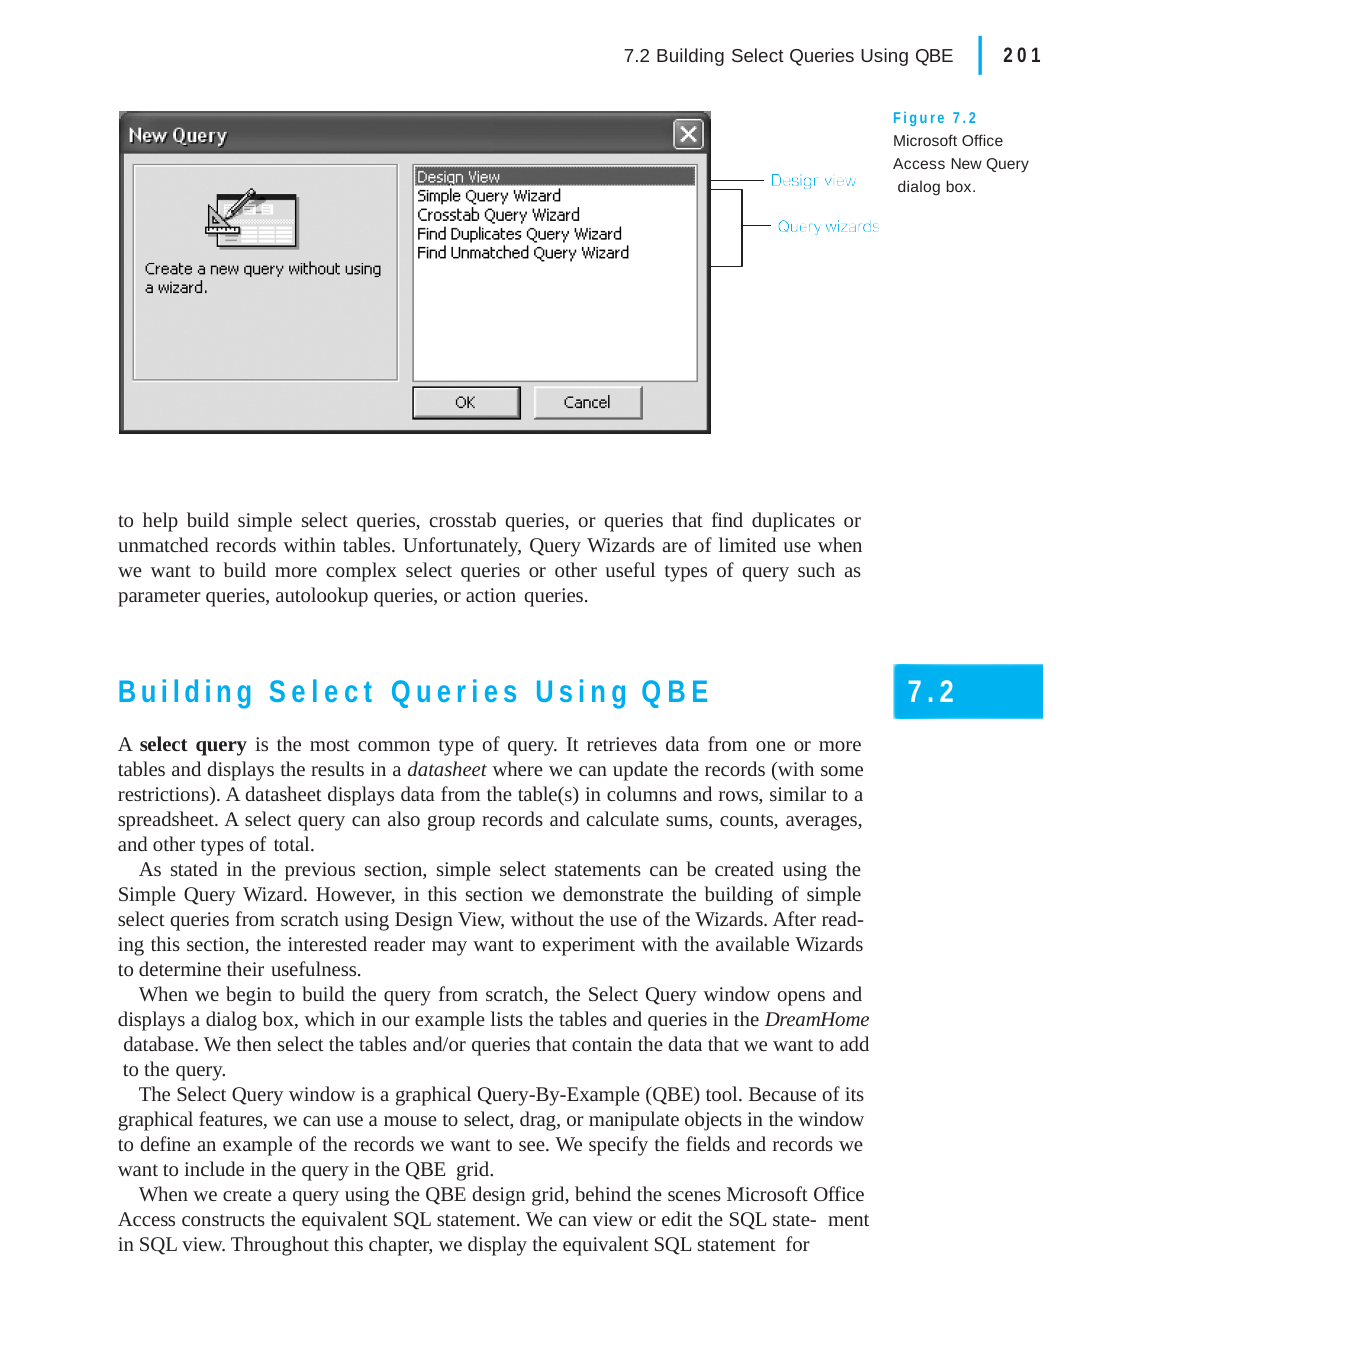

|
7.2 Building Select Queries Using QBE	201
Figure 7.2  Microsoft Office  Access New Query  dialog box.

to help build simple select queries, crosstab queries, or queries that find duplicates or  unmatched records within tables. Unfortunately, Query Wizards are of limited use when  we want to build more complex select queries or other useful types of query such as  parameter queries, autolookup queries, or action queries.

Building Select Queries Using QBE
A select query is the most common type of query. It retrieves data from one or more  tables and displays the results in a datasheet where we can update the records (with some  restrictions). A datasheet displays data from the table(s) in columns and rows, similar to a  spreadsheet. A select query can also group records and calculate sums, counts, averages,  and other types of total.
As stated in the previous section, simple select statements can be created using the  Simple Query Wizard. However, in this section we demonstrate the building of simple  select queries from scratch using Design View, without the use of the Wizards. After read-  ing this section, the interested reader may want to experiment with the available Wizards  to determine their usefulness.
When we begin to build the query from scratch, the Select Query window opens and  displays a dialog box, which in our example lists the tables and queries in the DreamHome  database. We then select the tables and/or queries that contain the data that we want to add  to the query.
The Select Query window is a graphical Query-By-Example (QBE) tool. Because of its  graphical features, we can use a mouse to select, drag, or manipulate objects in the window  to define an example of the records we want to see. We specify the fields and records we  want to include in the query in the QBE grid.
When we create a query using the QBE design grid, behind the scenes Microsoft Office  Access constructs the equivalent SQL statement. We can view or edit the SQL state-  ment in SQL view. Throughout this chapter, we display the equivalent SQL statement for
7.2